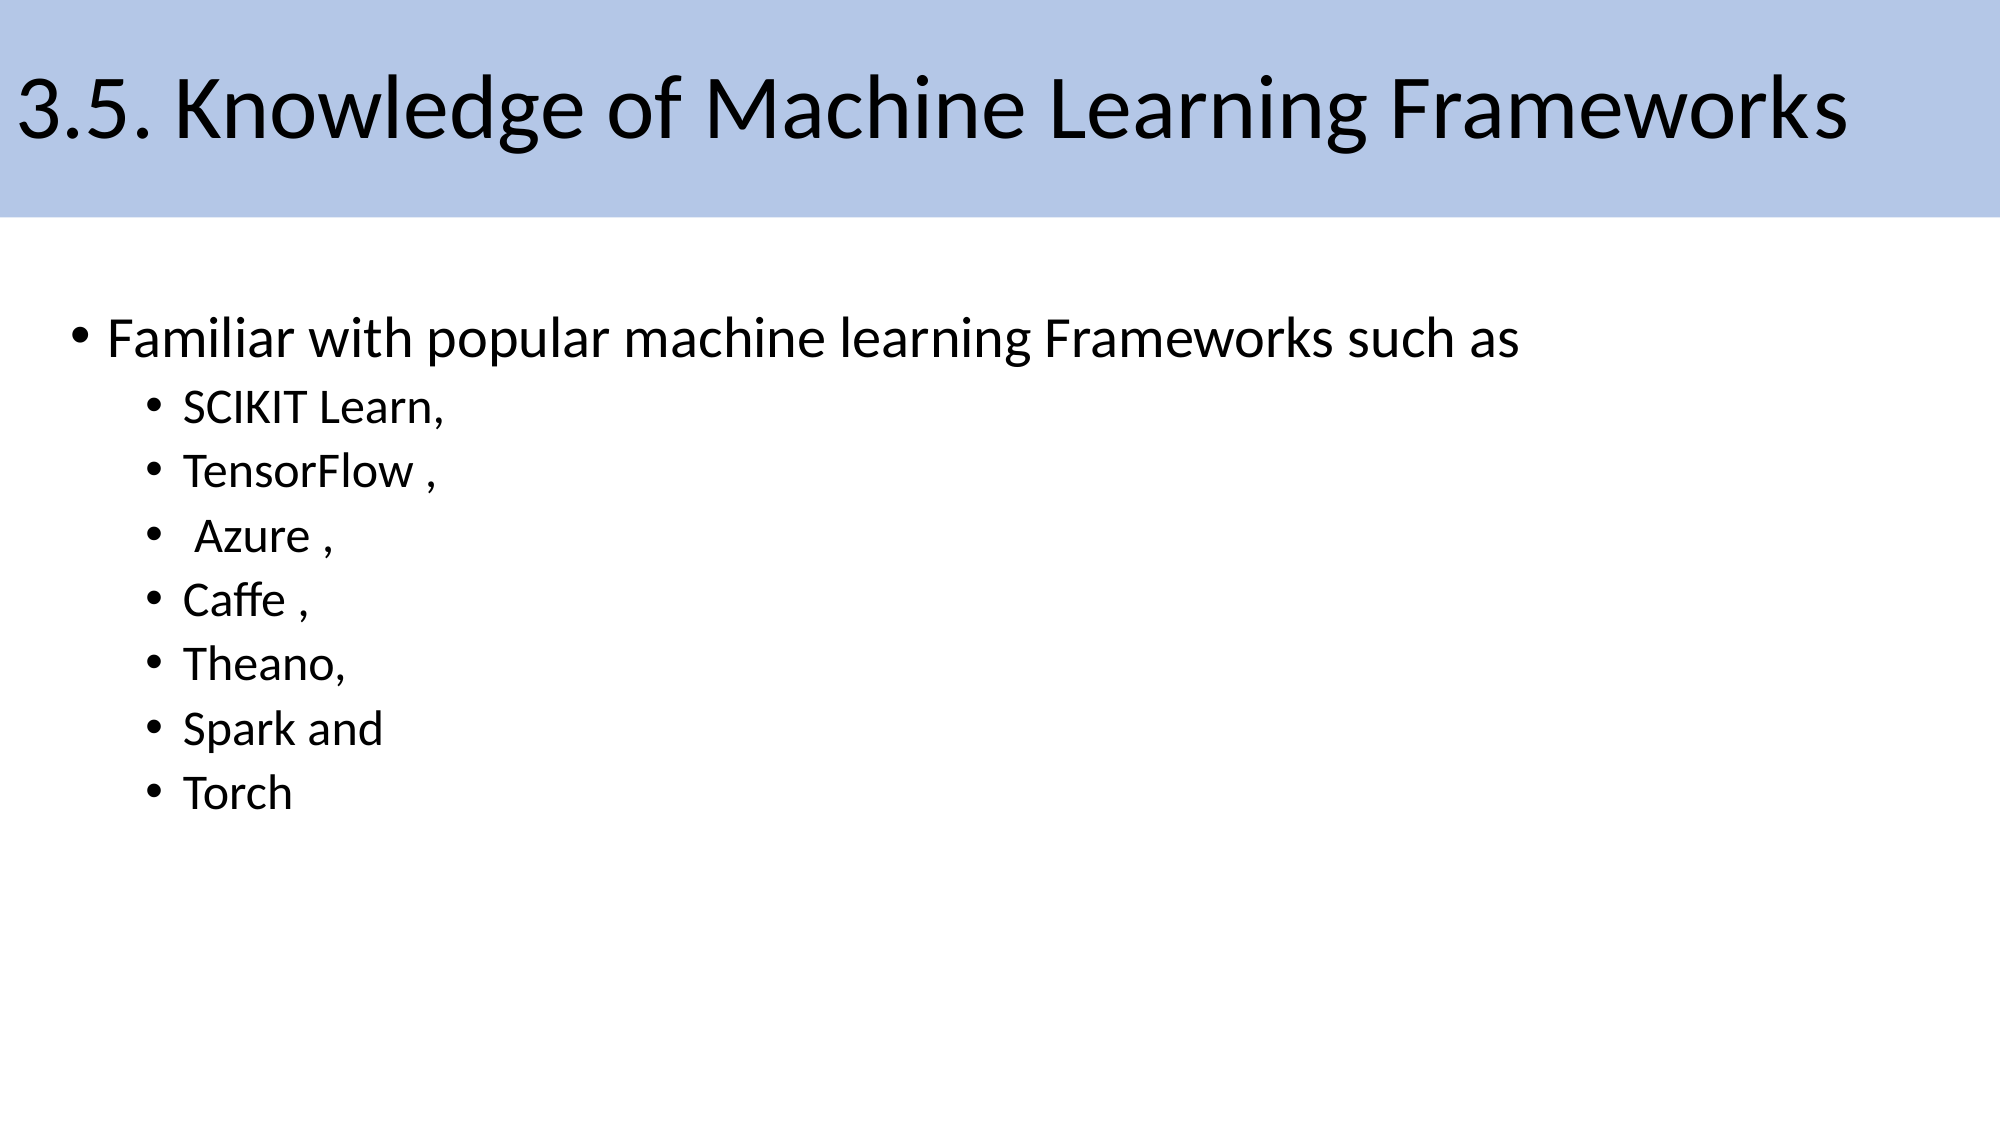

# 3.5. Knowledge of Machine Learning Frameworks
Familiar with popular machine learning Frameworks such as
SCIKIT Learn,
TensorFlow ,
 Azure ,
Caffe ,
Theano,
Spark and
Torch